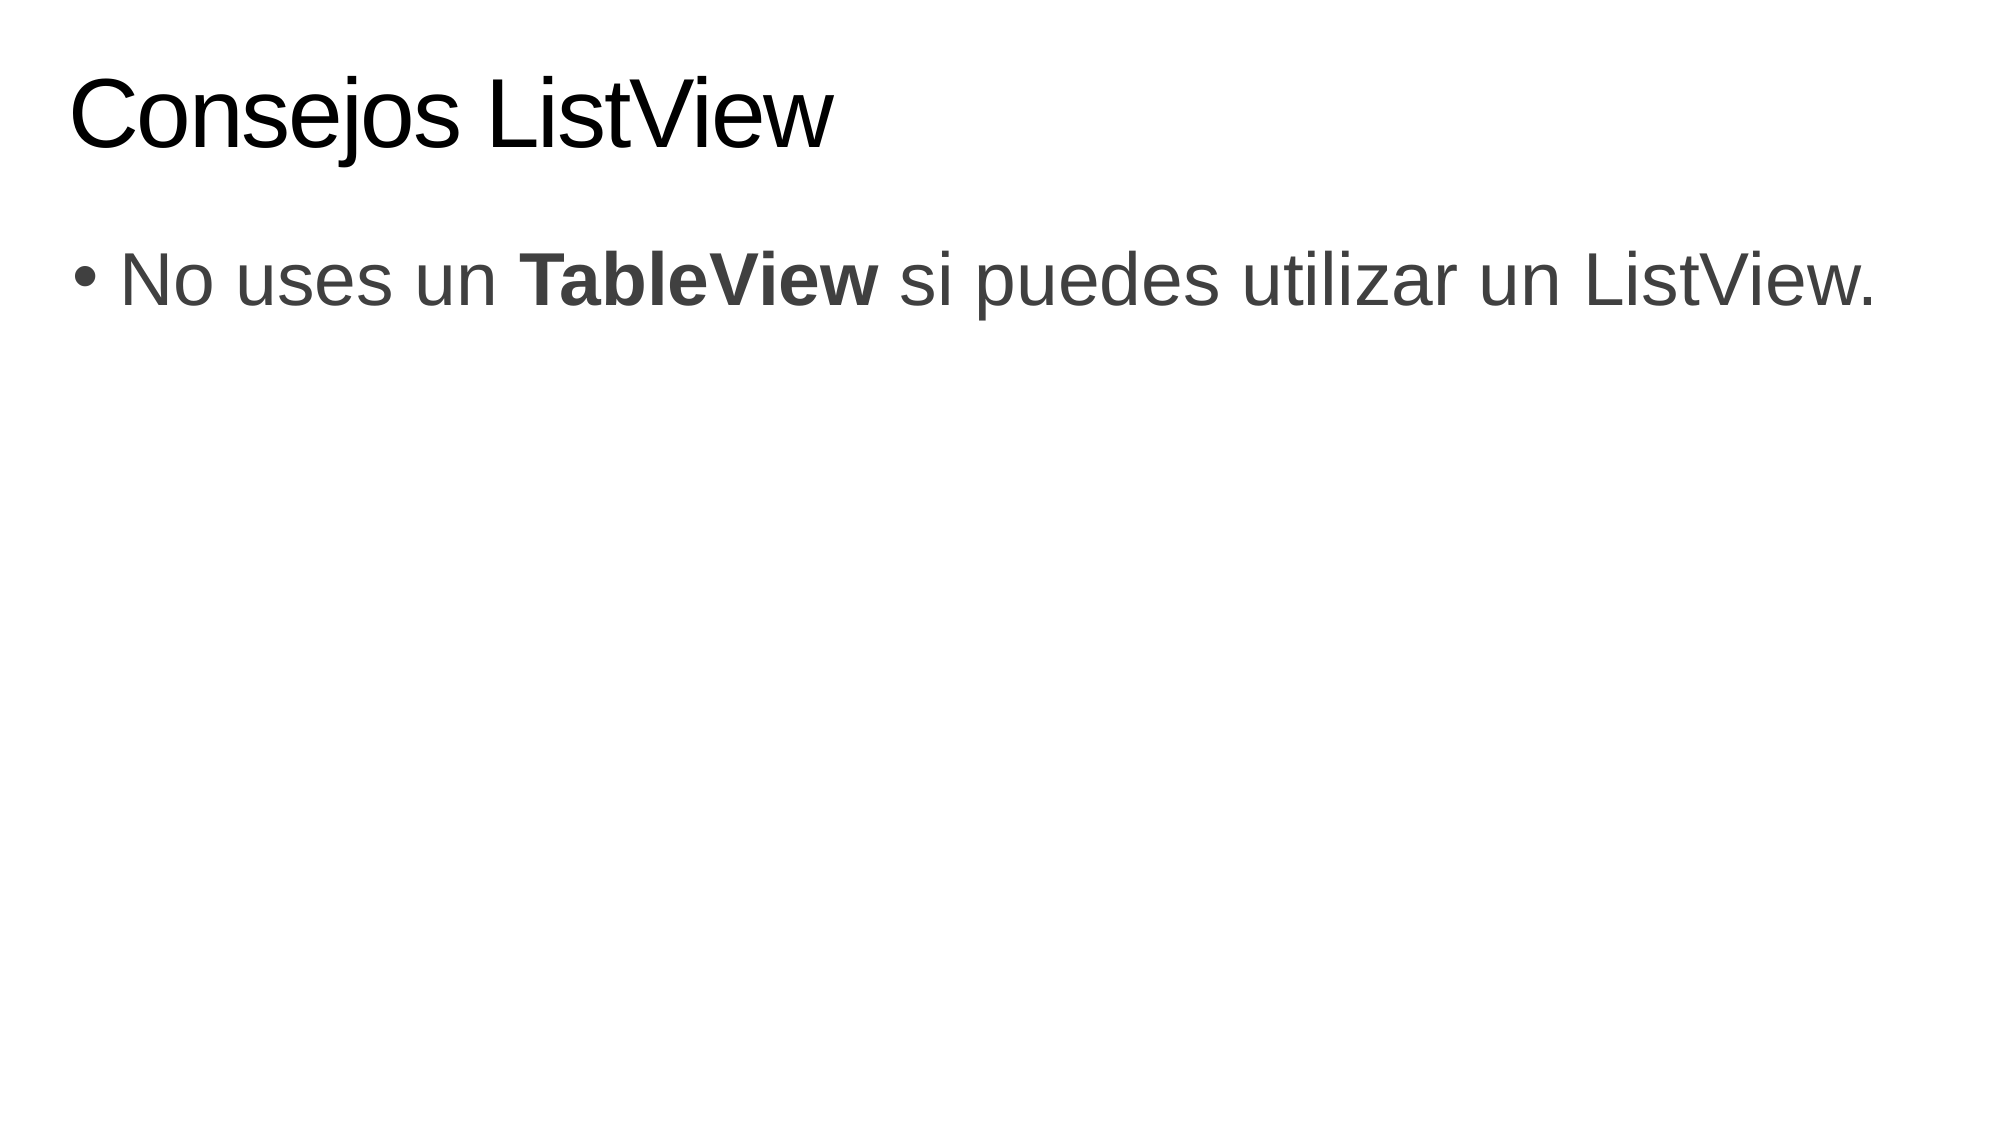

# Consejos ListView
No uses un TableView si puedes utilizar un ListView.